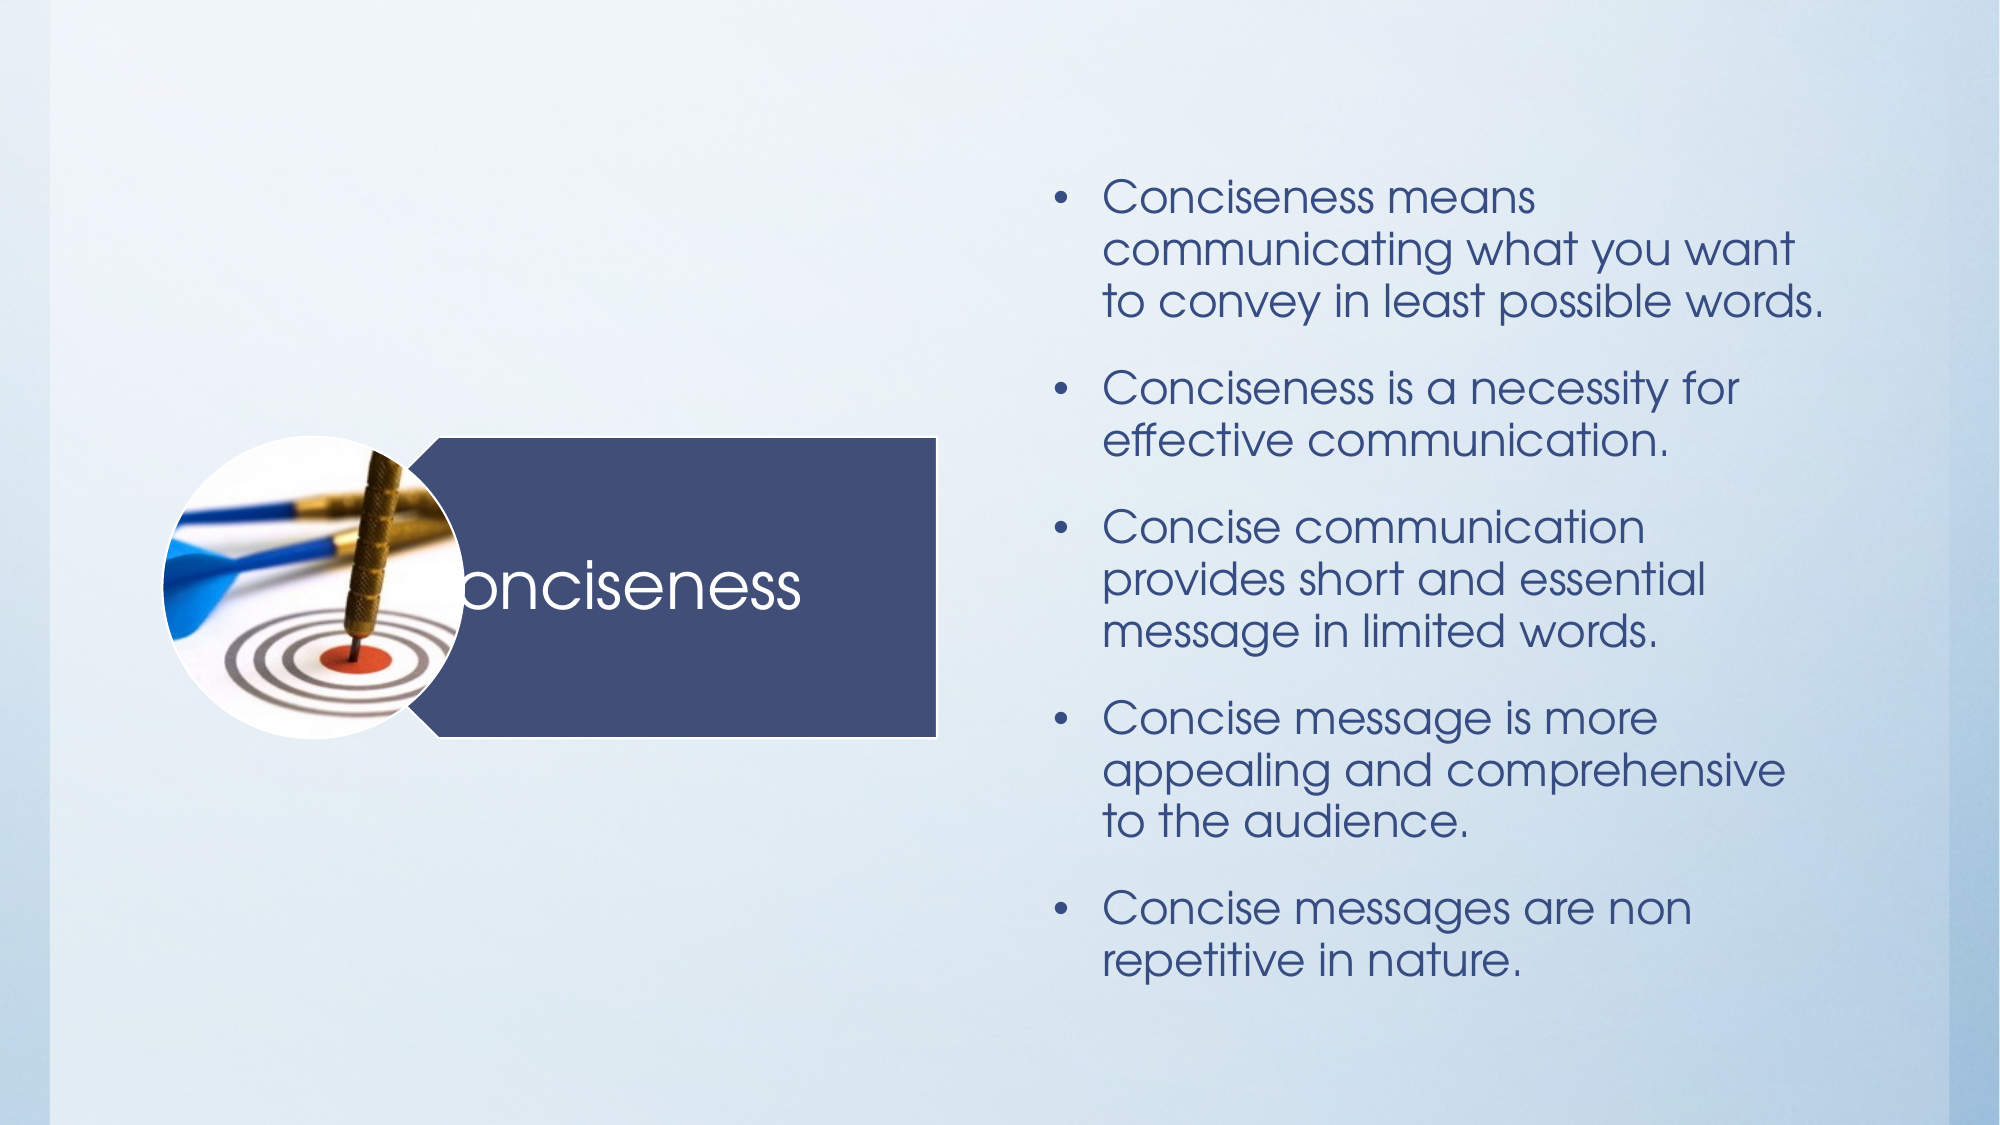

Conciseness
Conciseness means communicating what you want to convey in least possible words.
Conciseness is a necessity for effective communication.
Concise communication provides short and essential message in limited words.
Concise message is more appealing and comprehensive to the audience.
Concise messages are non repetitive in nature.